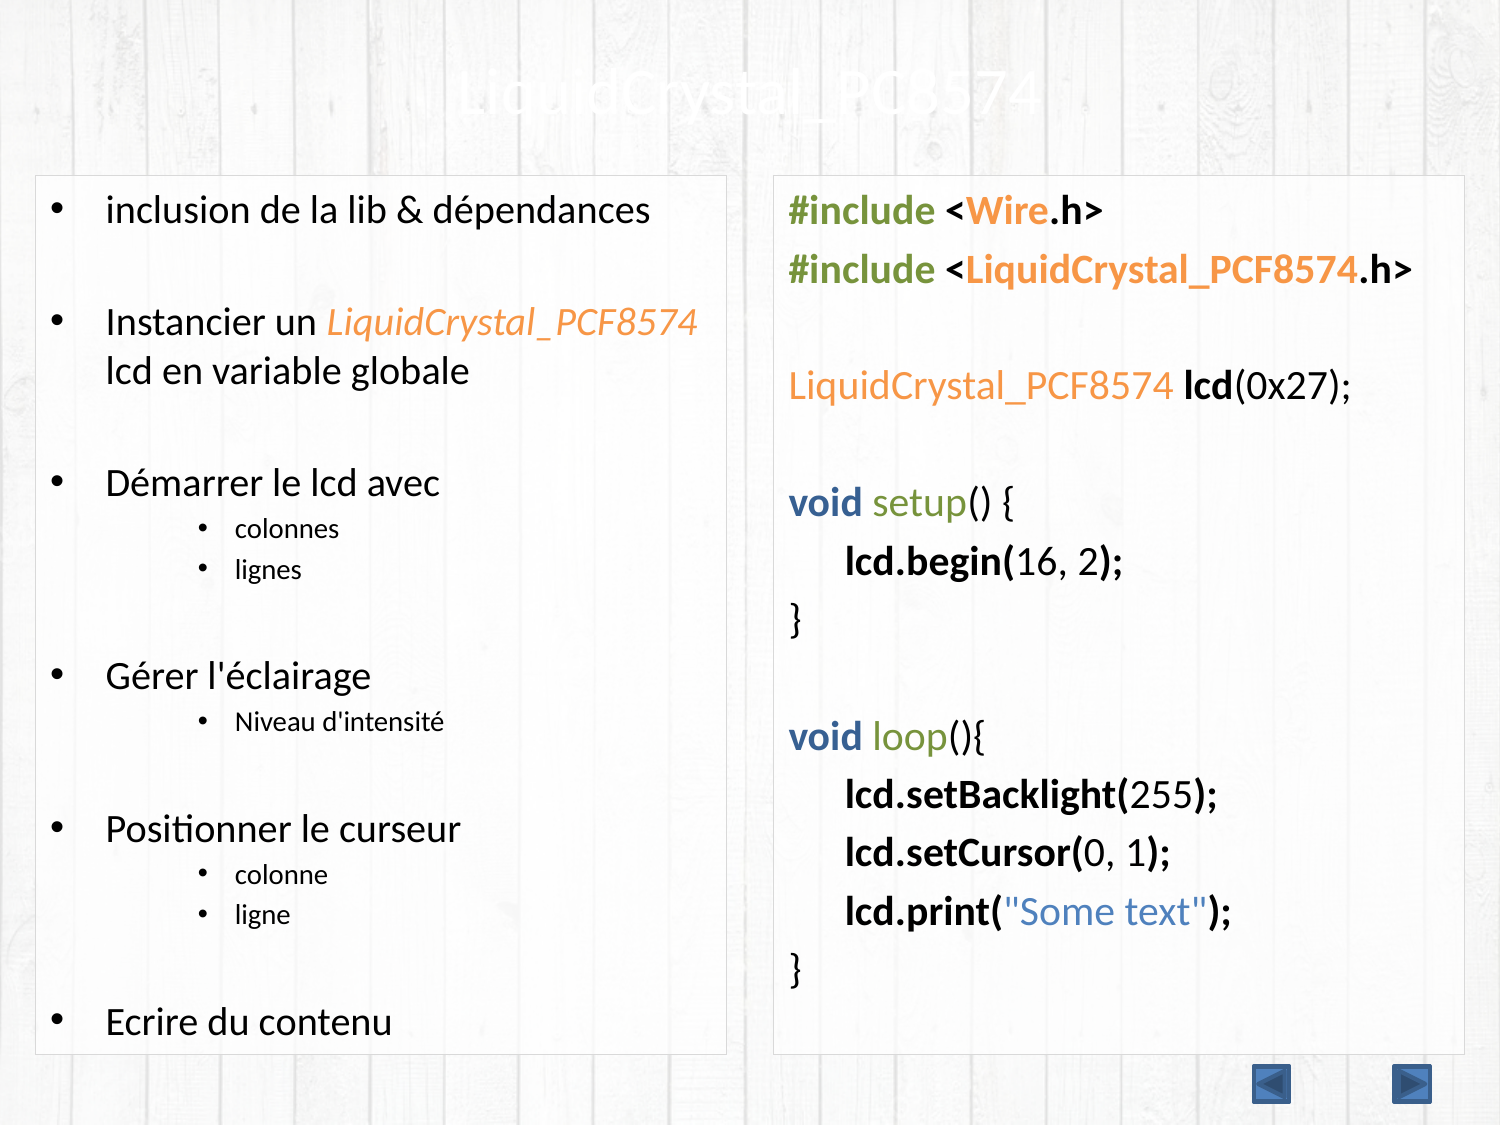

# LiquidCrystal_PC8574
inclusion de la lib & dépendances

Instancier un LiquidCrystal_PCF8574 lcd en variable globale

Démarrer le lcd avec
colonnes
lignes

Gérer l'éclairage
Niveau d'intensité

Positionner le curseur
colonne
ligne

Ecrire du contenu
#include <Wire.h>
#include <LiquidCrystal_PCF8574.h>

LiquidCrystal_PCF8574 lcd(0x27);

void setup() {
	lcd.begin(16, 2);
}

void loop(){
	lcd.setBacklight(255);
	lcd.setCursor(0, 1);
	lcd.print("Some text");
}